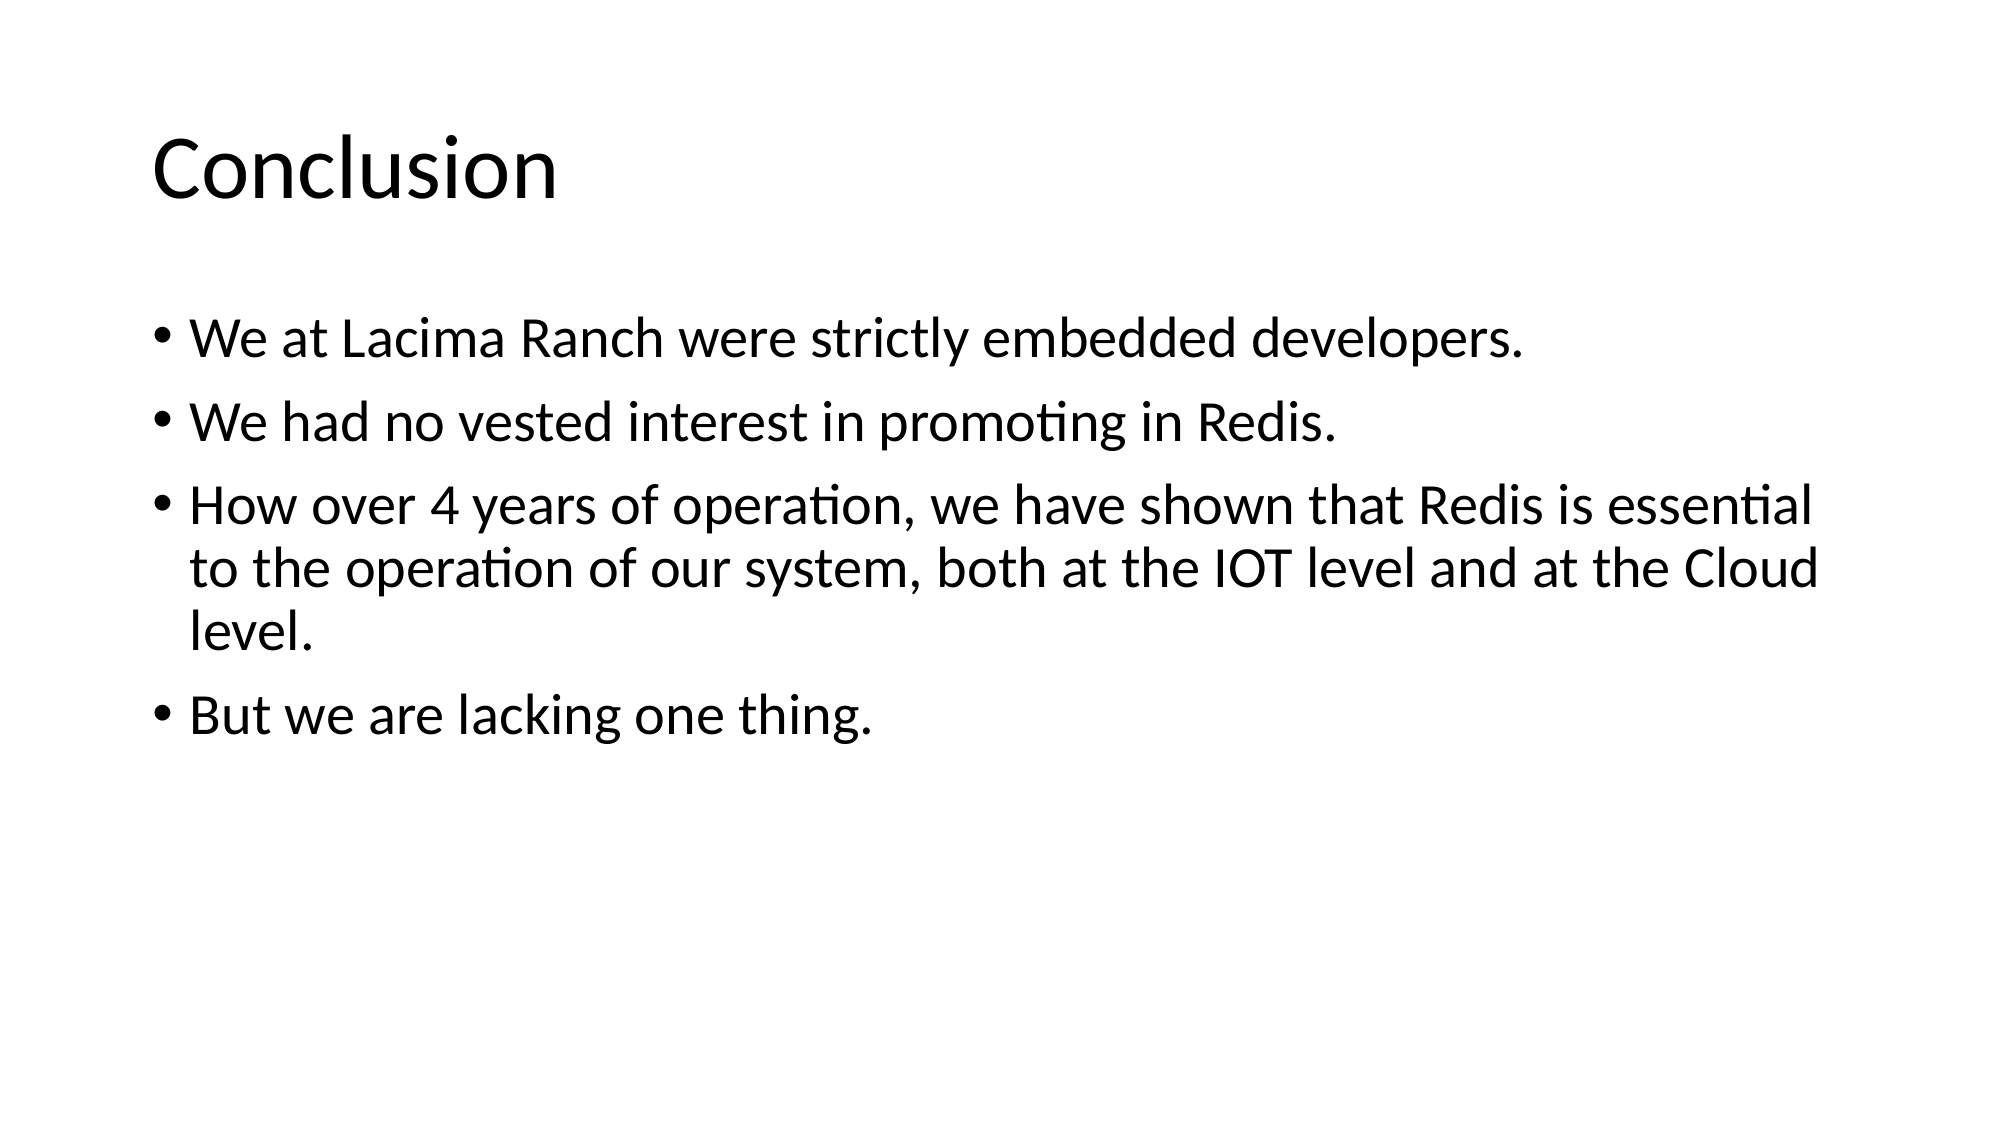

# Conclusion
We at Lacima Ranch were strictly embedded developers.
We had no vested interest in promoting in Redis.
How over 4 years of operation, we have shown that Redis is essential to the operation of our system, both at the IOT level and at the Cloud level.
But we are lacking one thing.